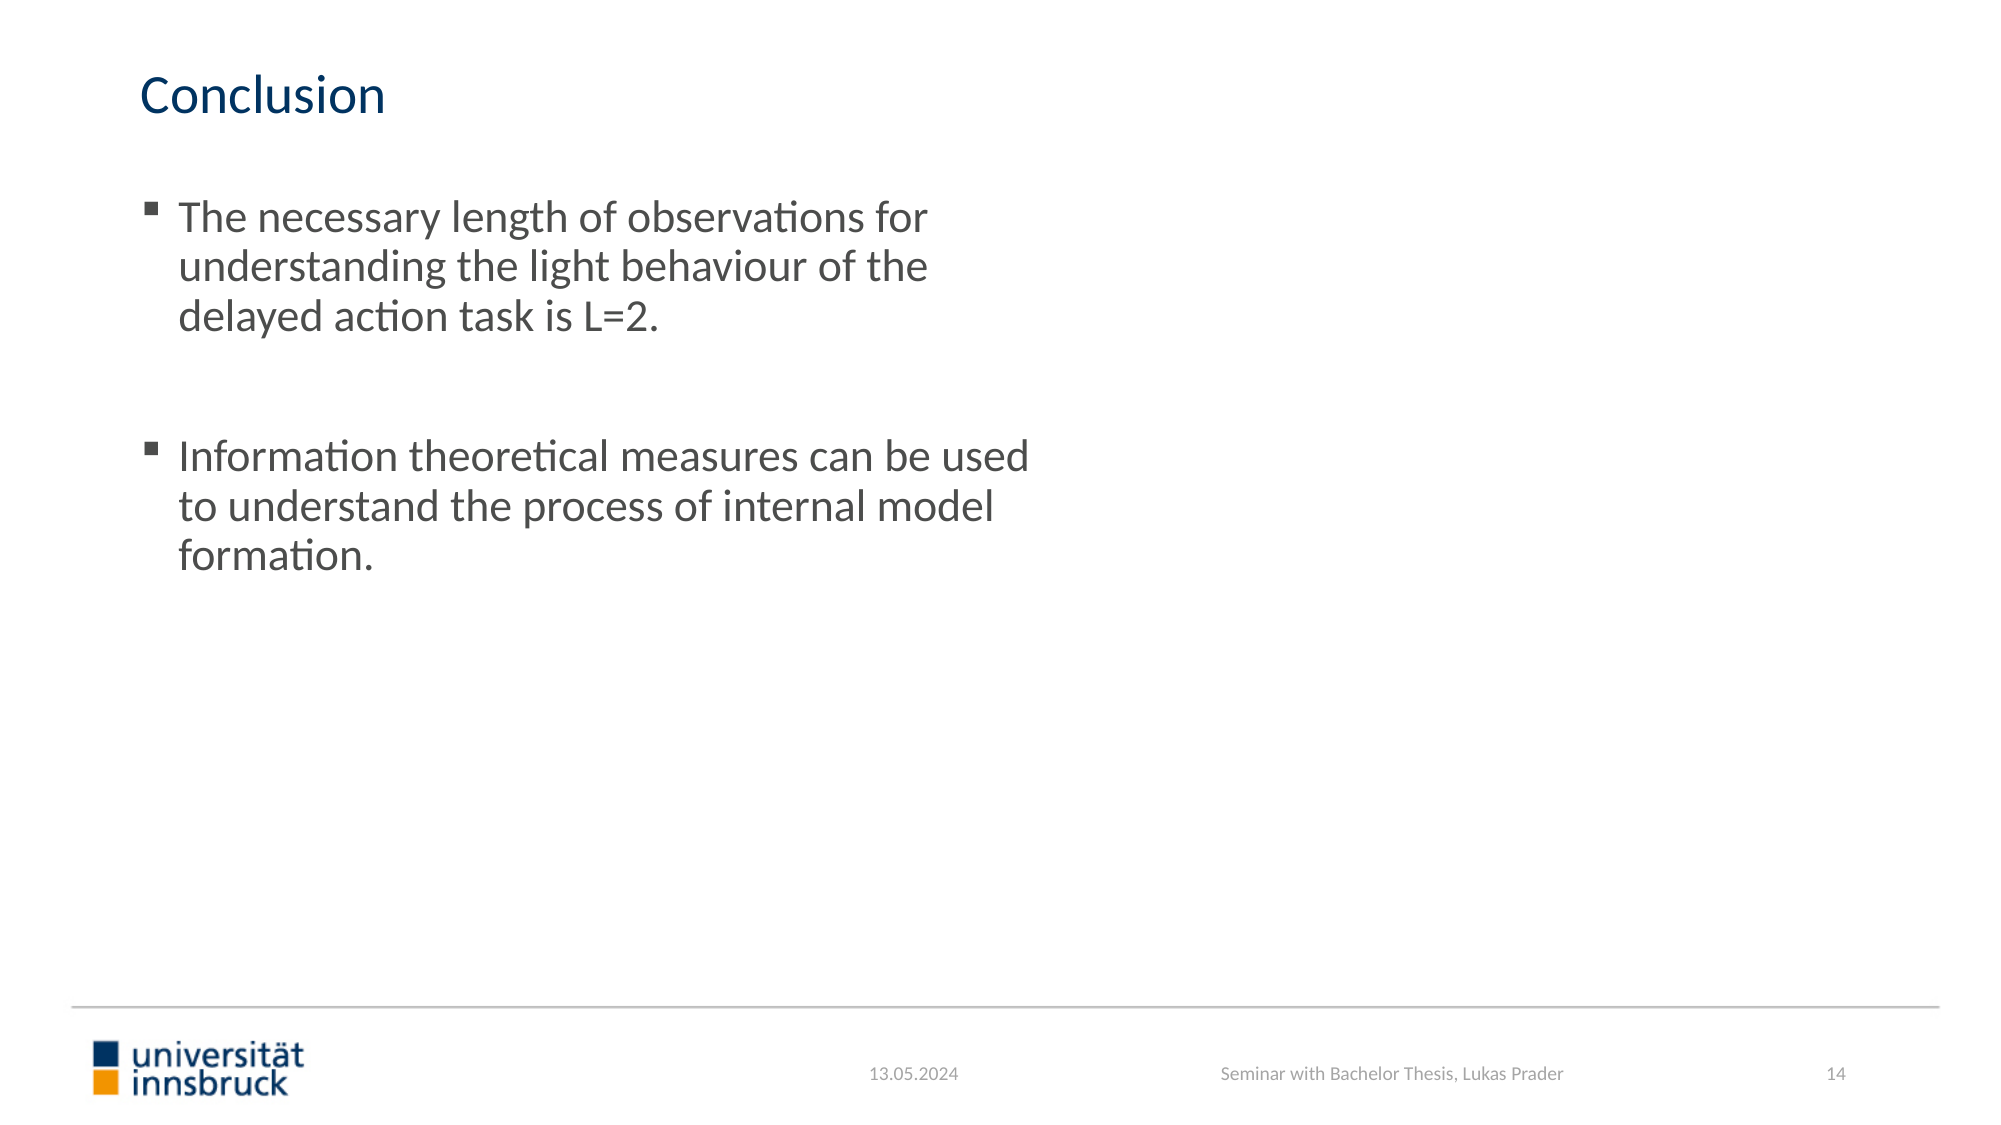

# Conclusion
The necessary length of observations for understanding the light behaviour of the delayed action task is L=2.

Information theoretical measures can be used to understand the process of internal model formation.

13.05.2024
Seminar with Bachelor Thesis, Lukas Prader
14